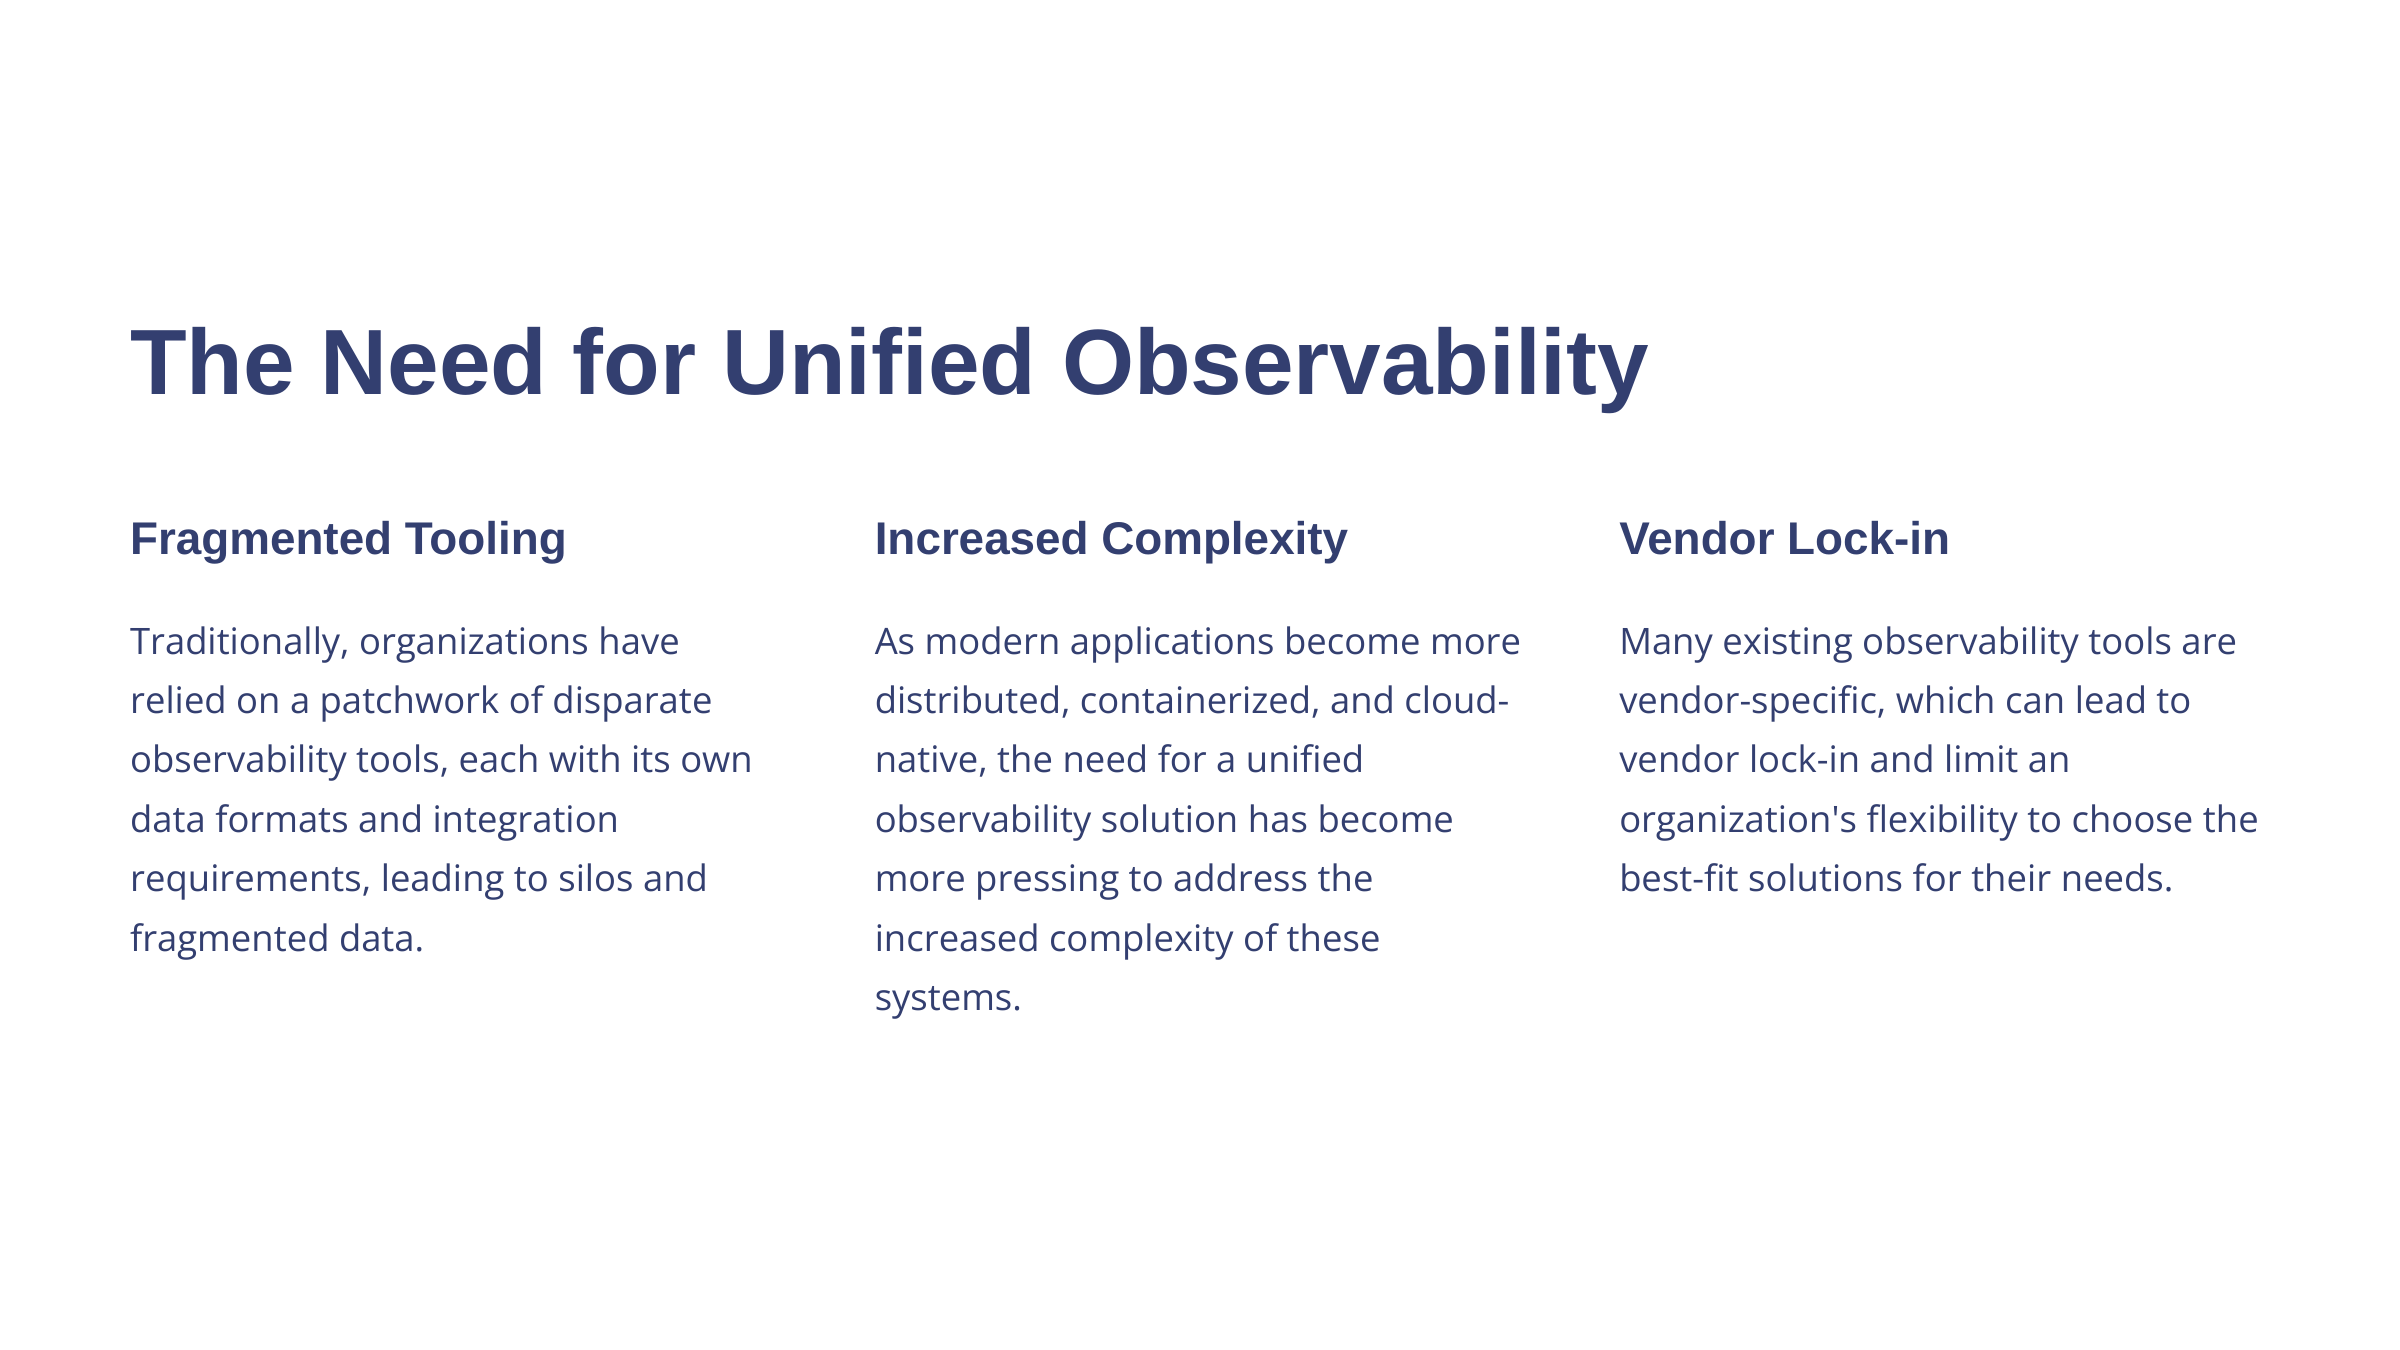

The Need for Unified Observability
Fragmented Tooling
Increased Complexity
Vendor Lock-in
Traditionally, organizations have relied on a patchwork of disparate observability tools, each with its own data formats and integration requirements, leading to silos and fragmented data.
As modern applications become more distributed, containerized, and cloud-native, the need for a unified observability solution has become more pressing to address the increased complexity of these systems.
Many existing observability tools are vendor-specific, which can lead to vendor lock-in and limit an organization's flexibility to choose the best-fit solutions for their needs.